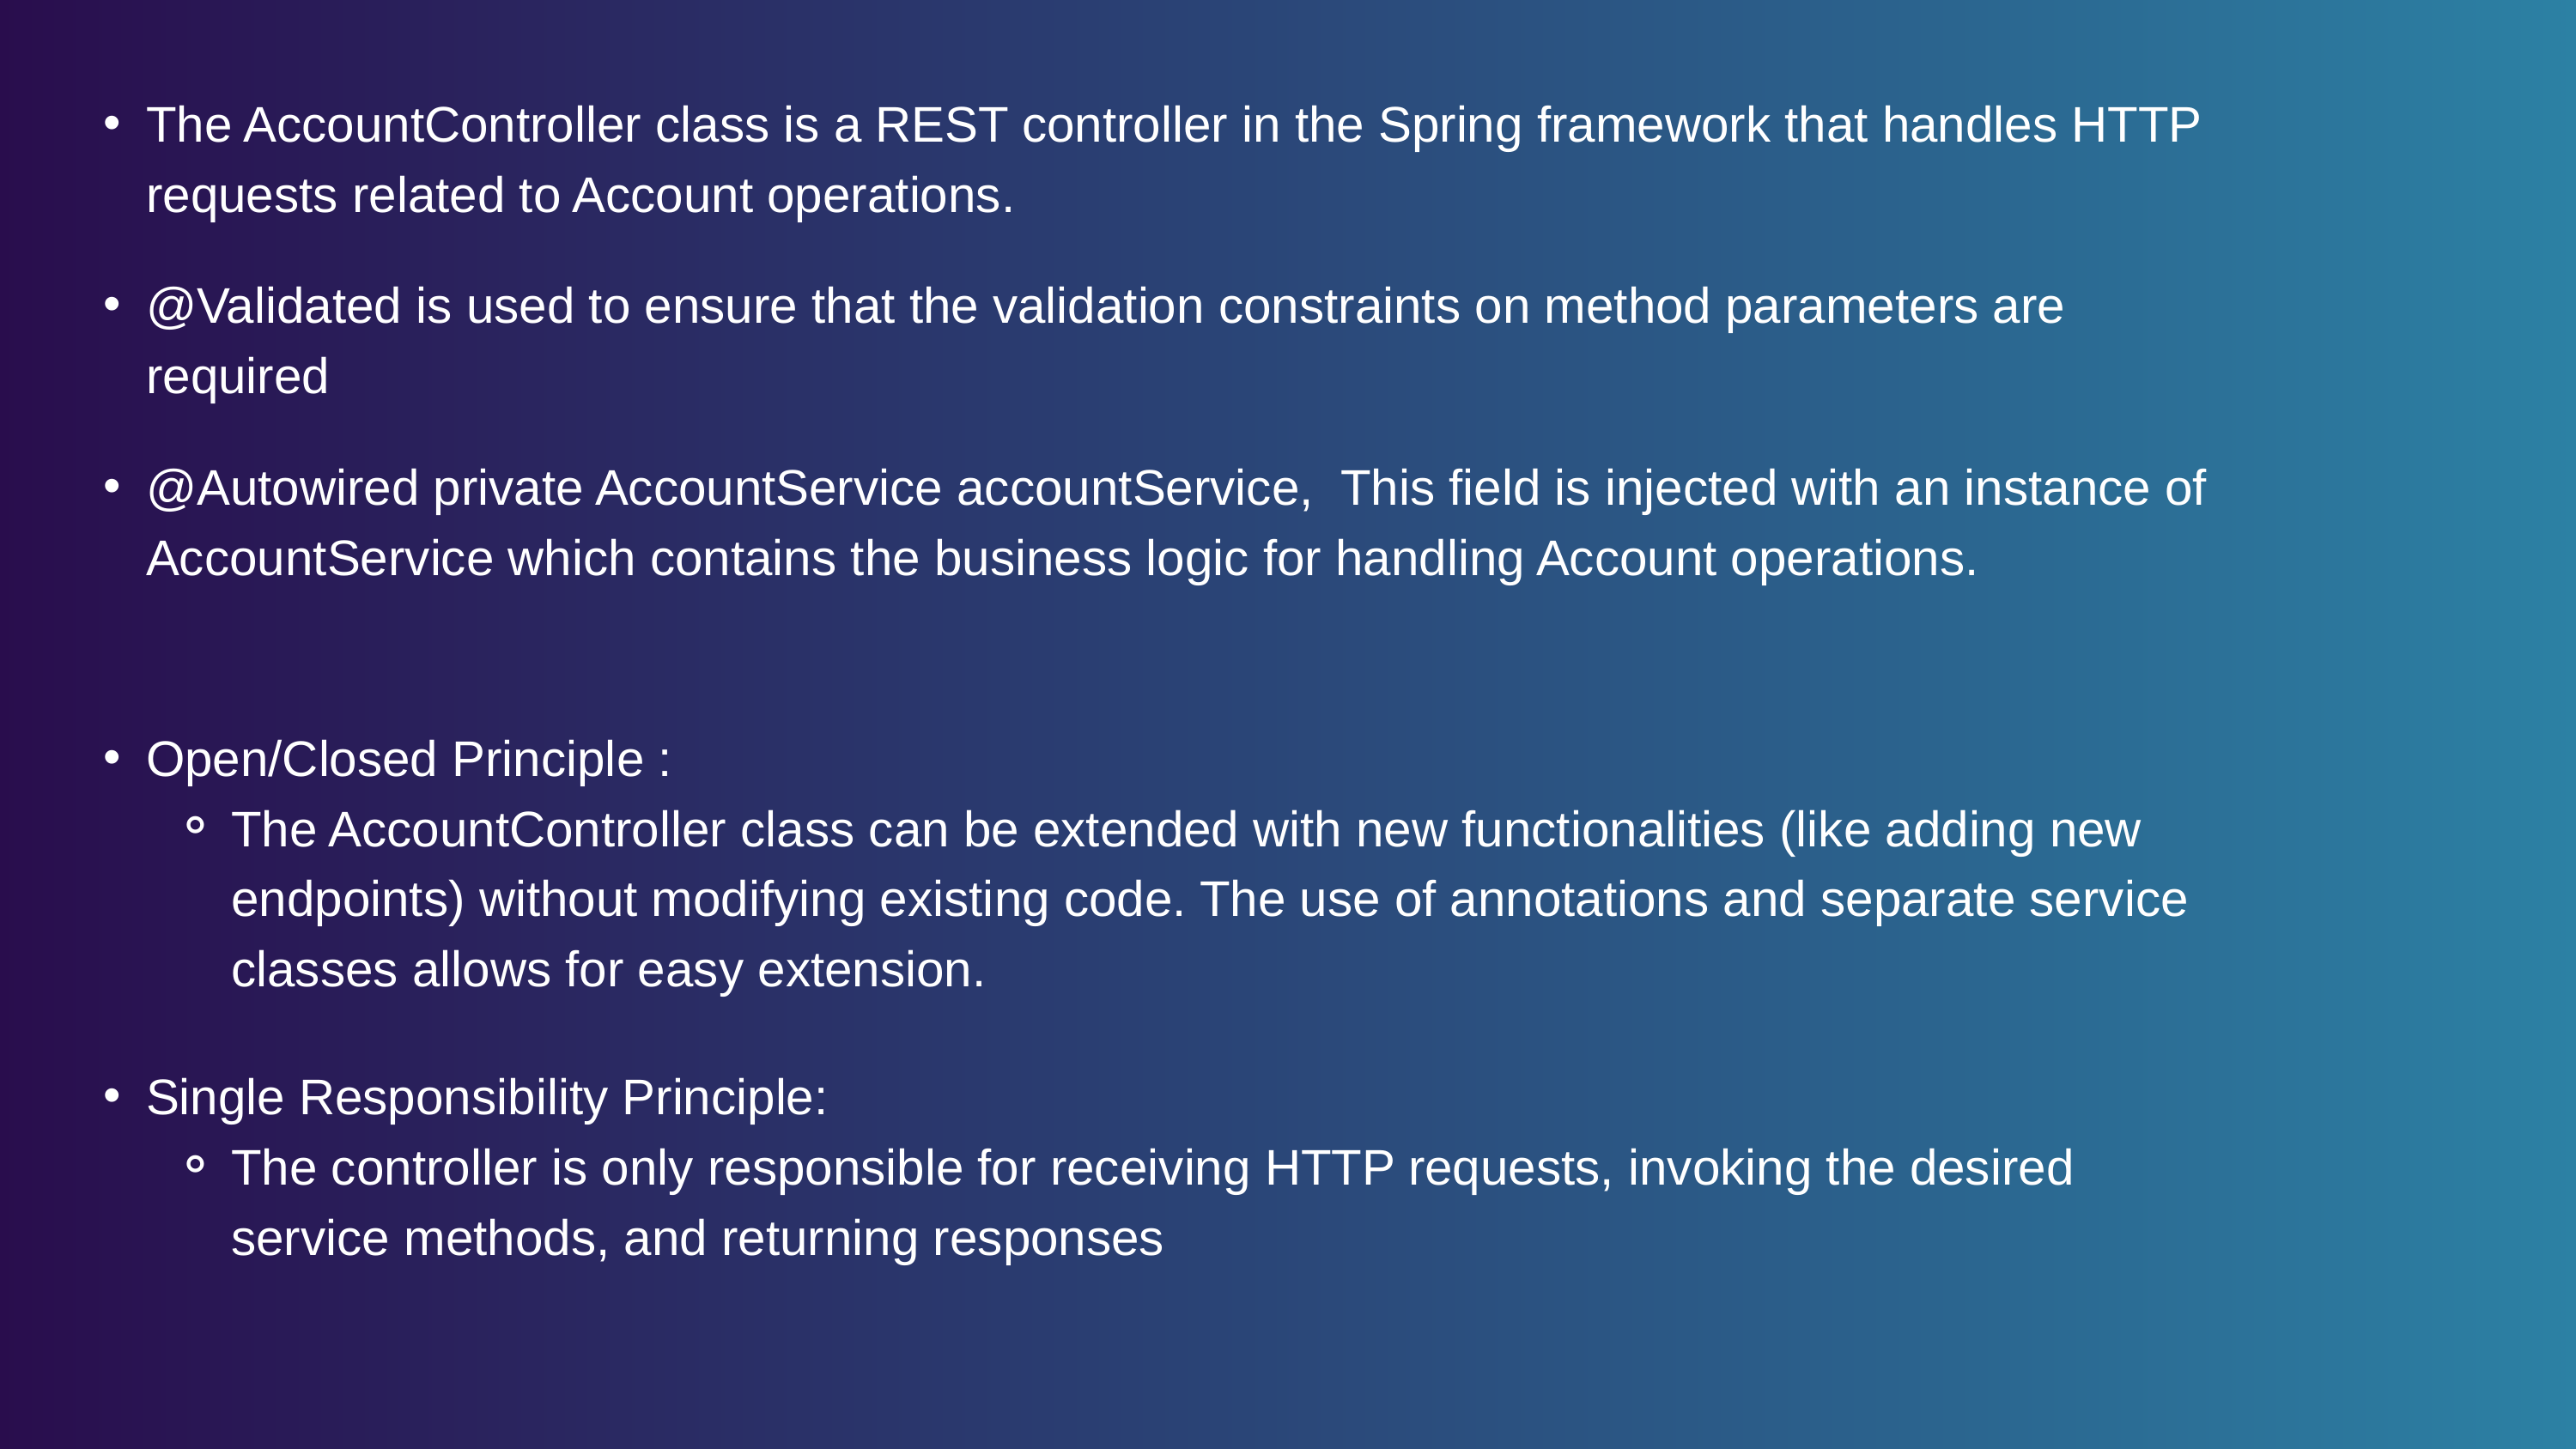

The AccountController class is a REST controller in the Spring framework that handles HTTP requests related to Account operations.
@Validated is used to ensure that the validation constraints on method parameters are required
@Autowired private AccountService accountService,  This field is injected with an instance of AccountService which contains the business logic for handling Account operations.
Open/Closed Principle :
The AccountController class can be extended with new functionalities (like adding new endpoints) without modifying existing code. The use of annotations and separate service classes allows for easy extension.

Single Responsibility Principle:
The controller is only responsible for receiving HTTP requests, invoking the desired service methods, and returning responses